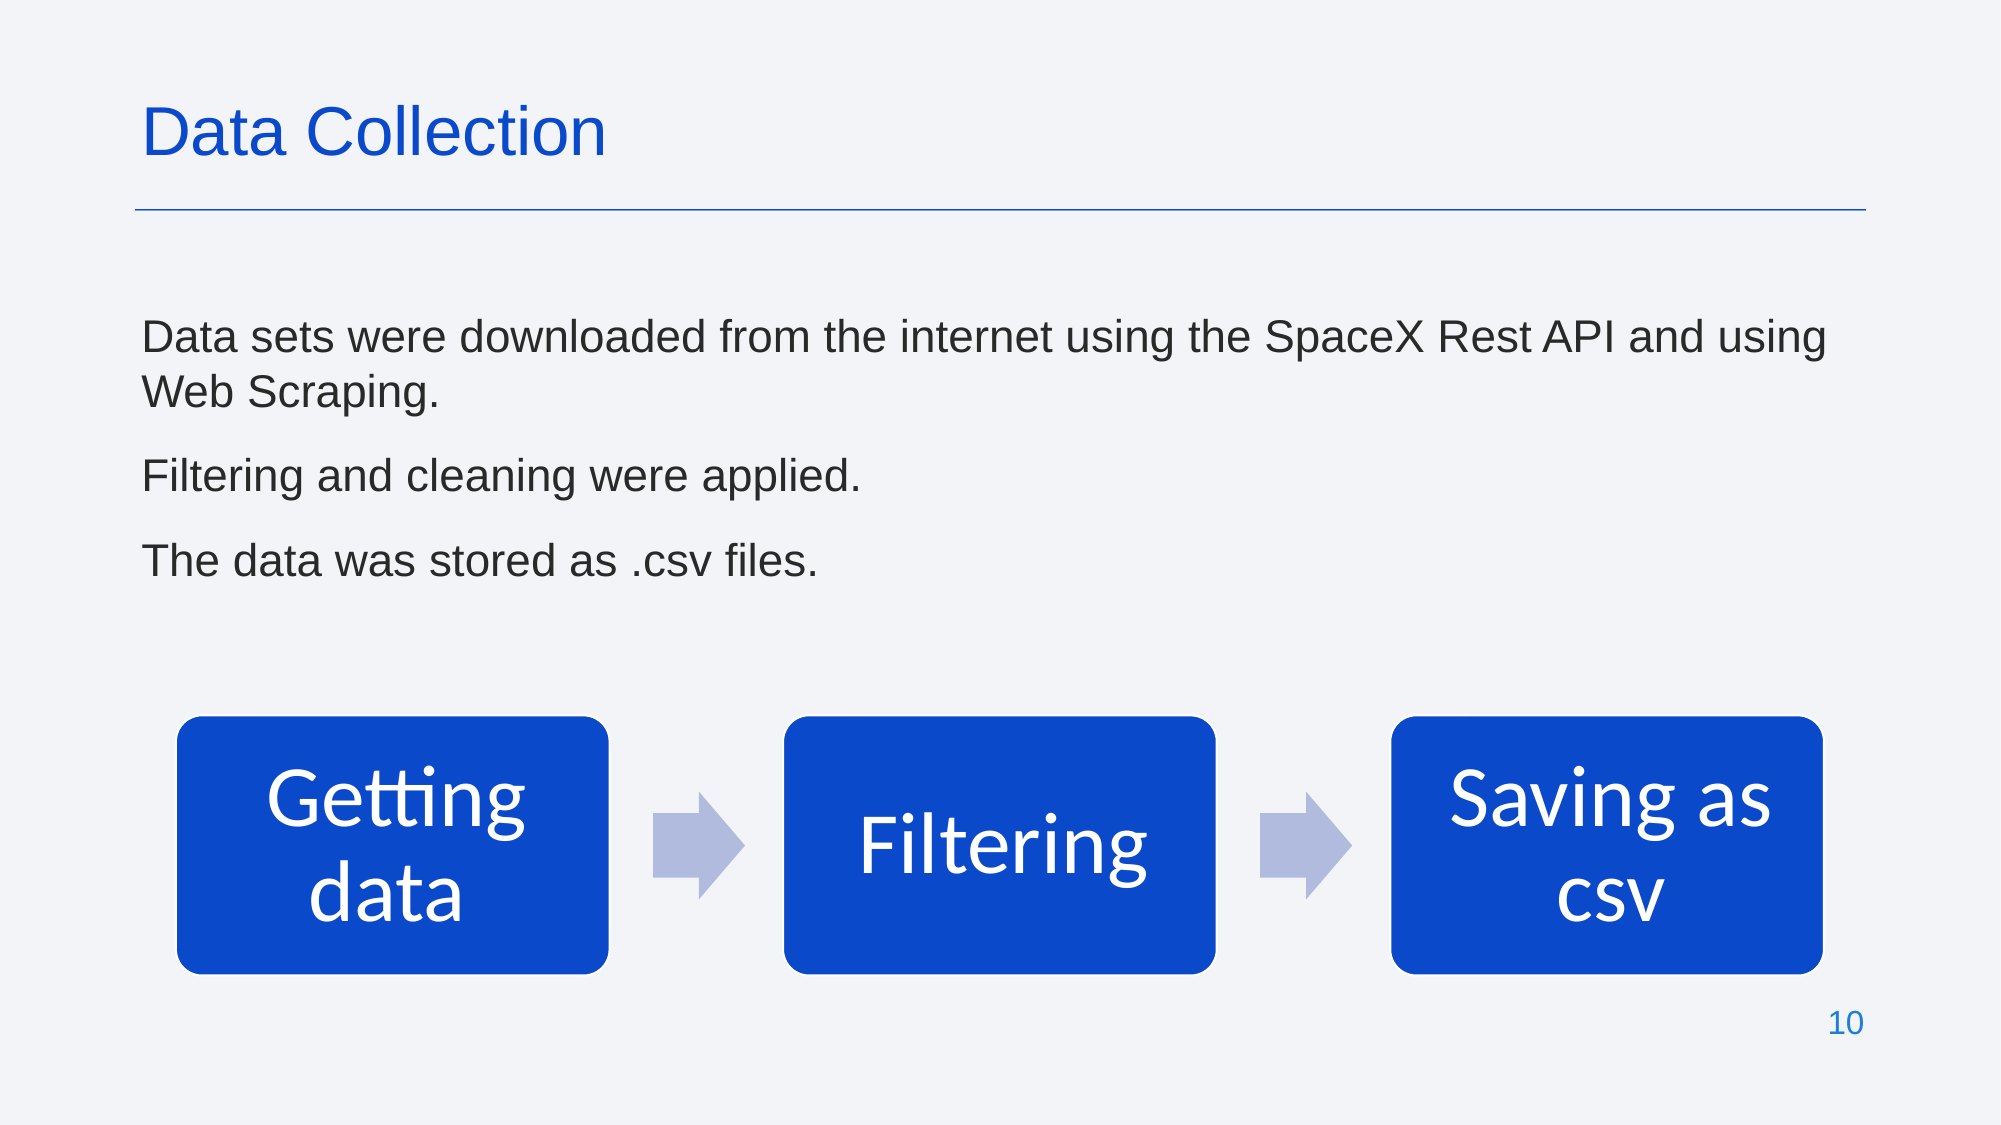

Data Collection
Data sets were downloaded from the internet using the SpaceX Rest API and using Web Scraping.
Filtering and cleaning were applied.
The data was stored as .csv files.

Getting data

Filtering

Saving as csv
10